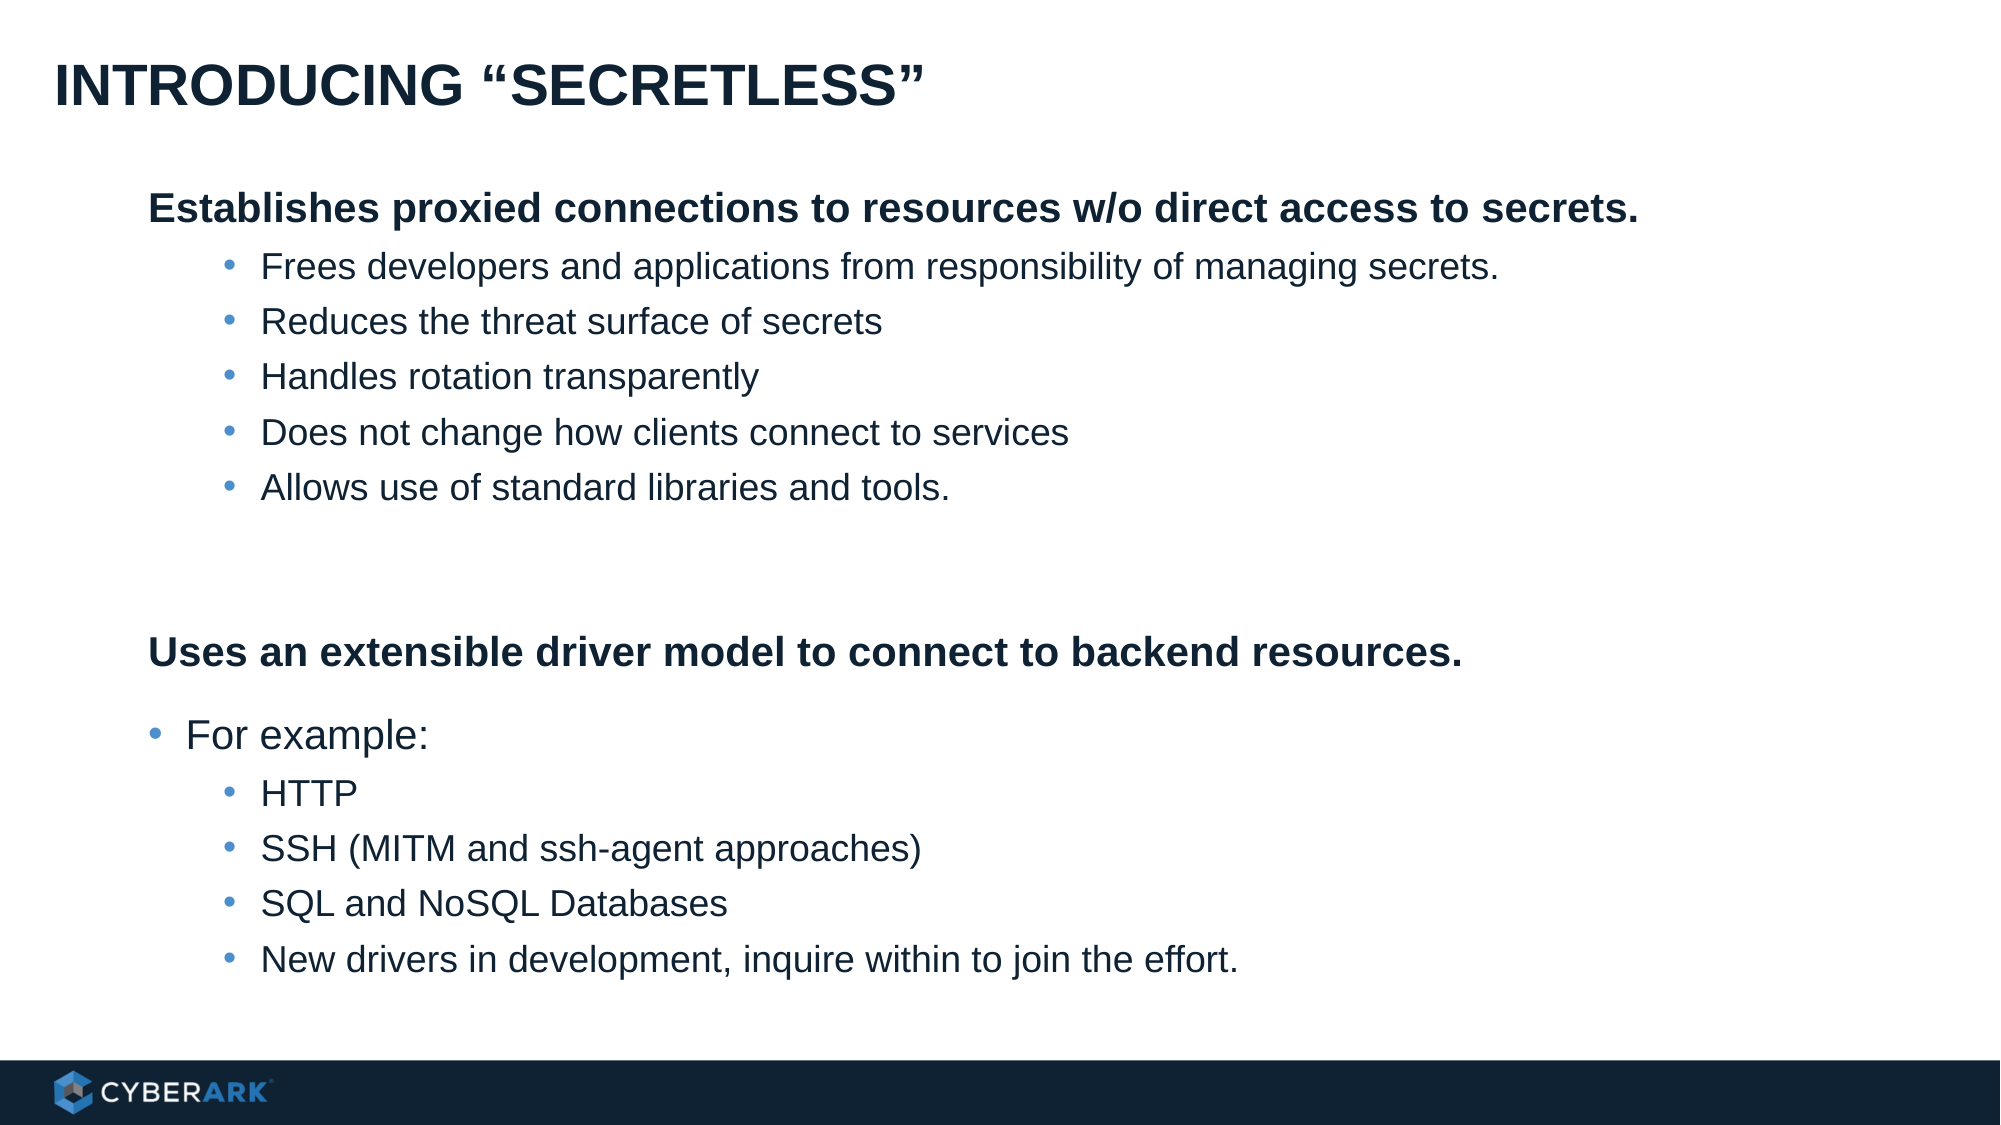

# INTRODUCING “Secretless”
Establishes proxied connections to resources w/o direct access to secrets.
Frees developers and applications from responsibility of managing secrets.
Reduces the threat surface of secrets
Handles rotation transparently
Does not change how clients connect to services
Allows use of standard libraries and tools.

Uses an extensible driver model to connect to backend resources.
For example:
HTTP
SSH (MITM and ssh-agent approaches)
SQL and NoSQL Databases
New drivers in development, inquire within to join the effort.